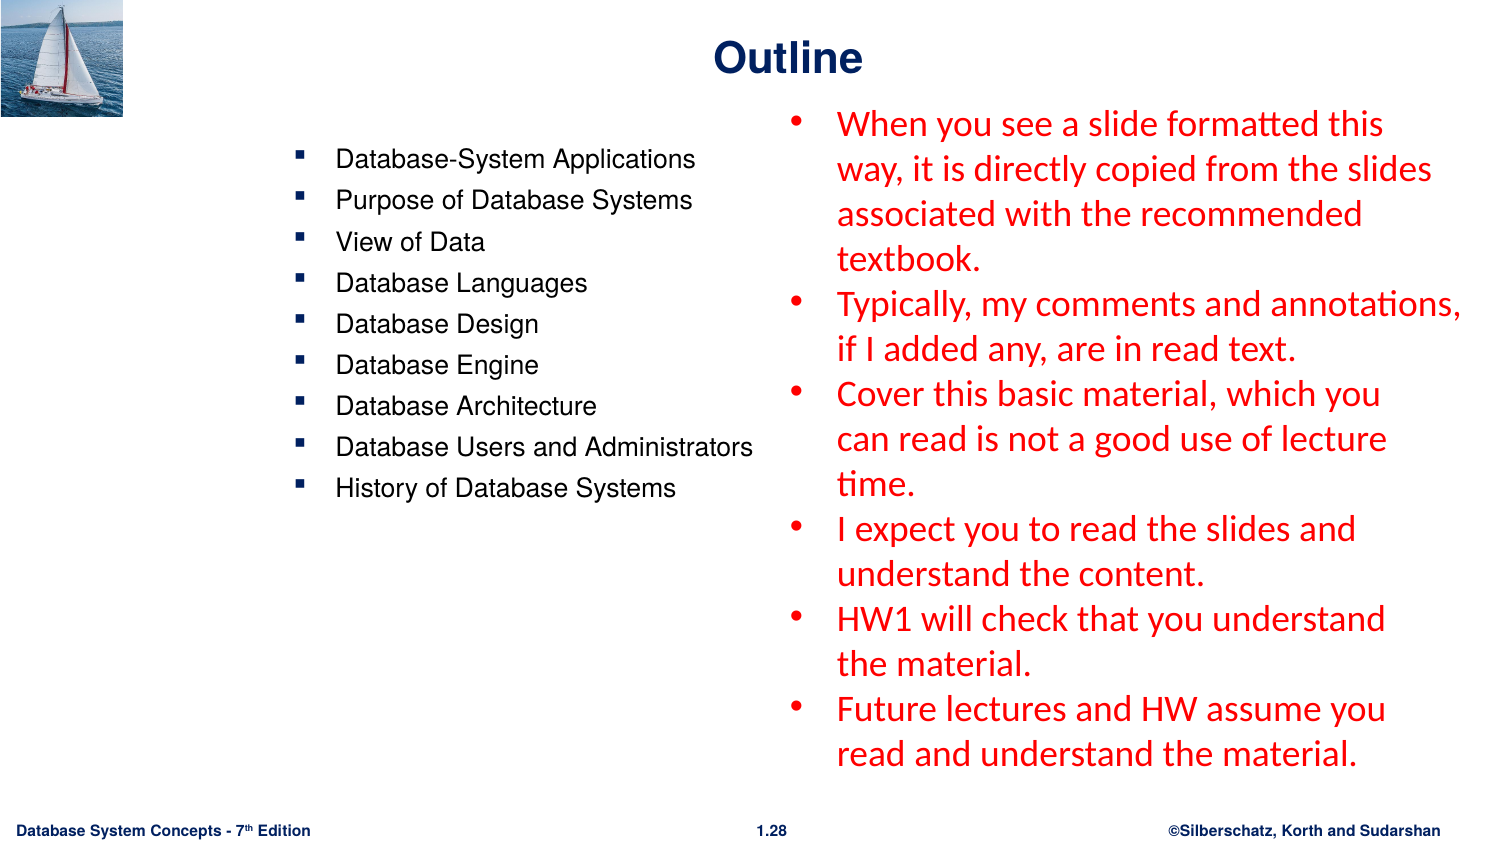

# Outline
When you see a slide formatted this
way, it is directly copied from the slides
associated with the recommended
textbook.
Typically, my comments and annotations,
if I added any, are in read text.
Cover this basic material, which you
can read is not a good use of lecture
time.
I expect you to read the slides and
understand the content.
HW1 will check that you understand
the material.
Future lectures and HW assume you
read and understand the material.
Database-System Applications
Purpose of Database Systems
View of Data
Database Languages
Database Design
Database Engine
Database Architecture
Database Users and Administrators
History of Database Systems